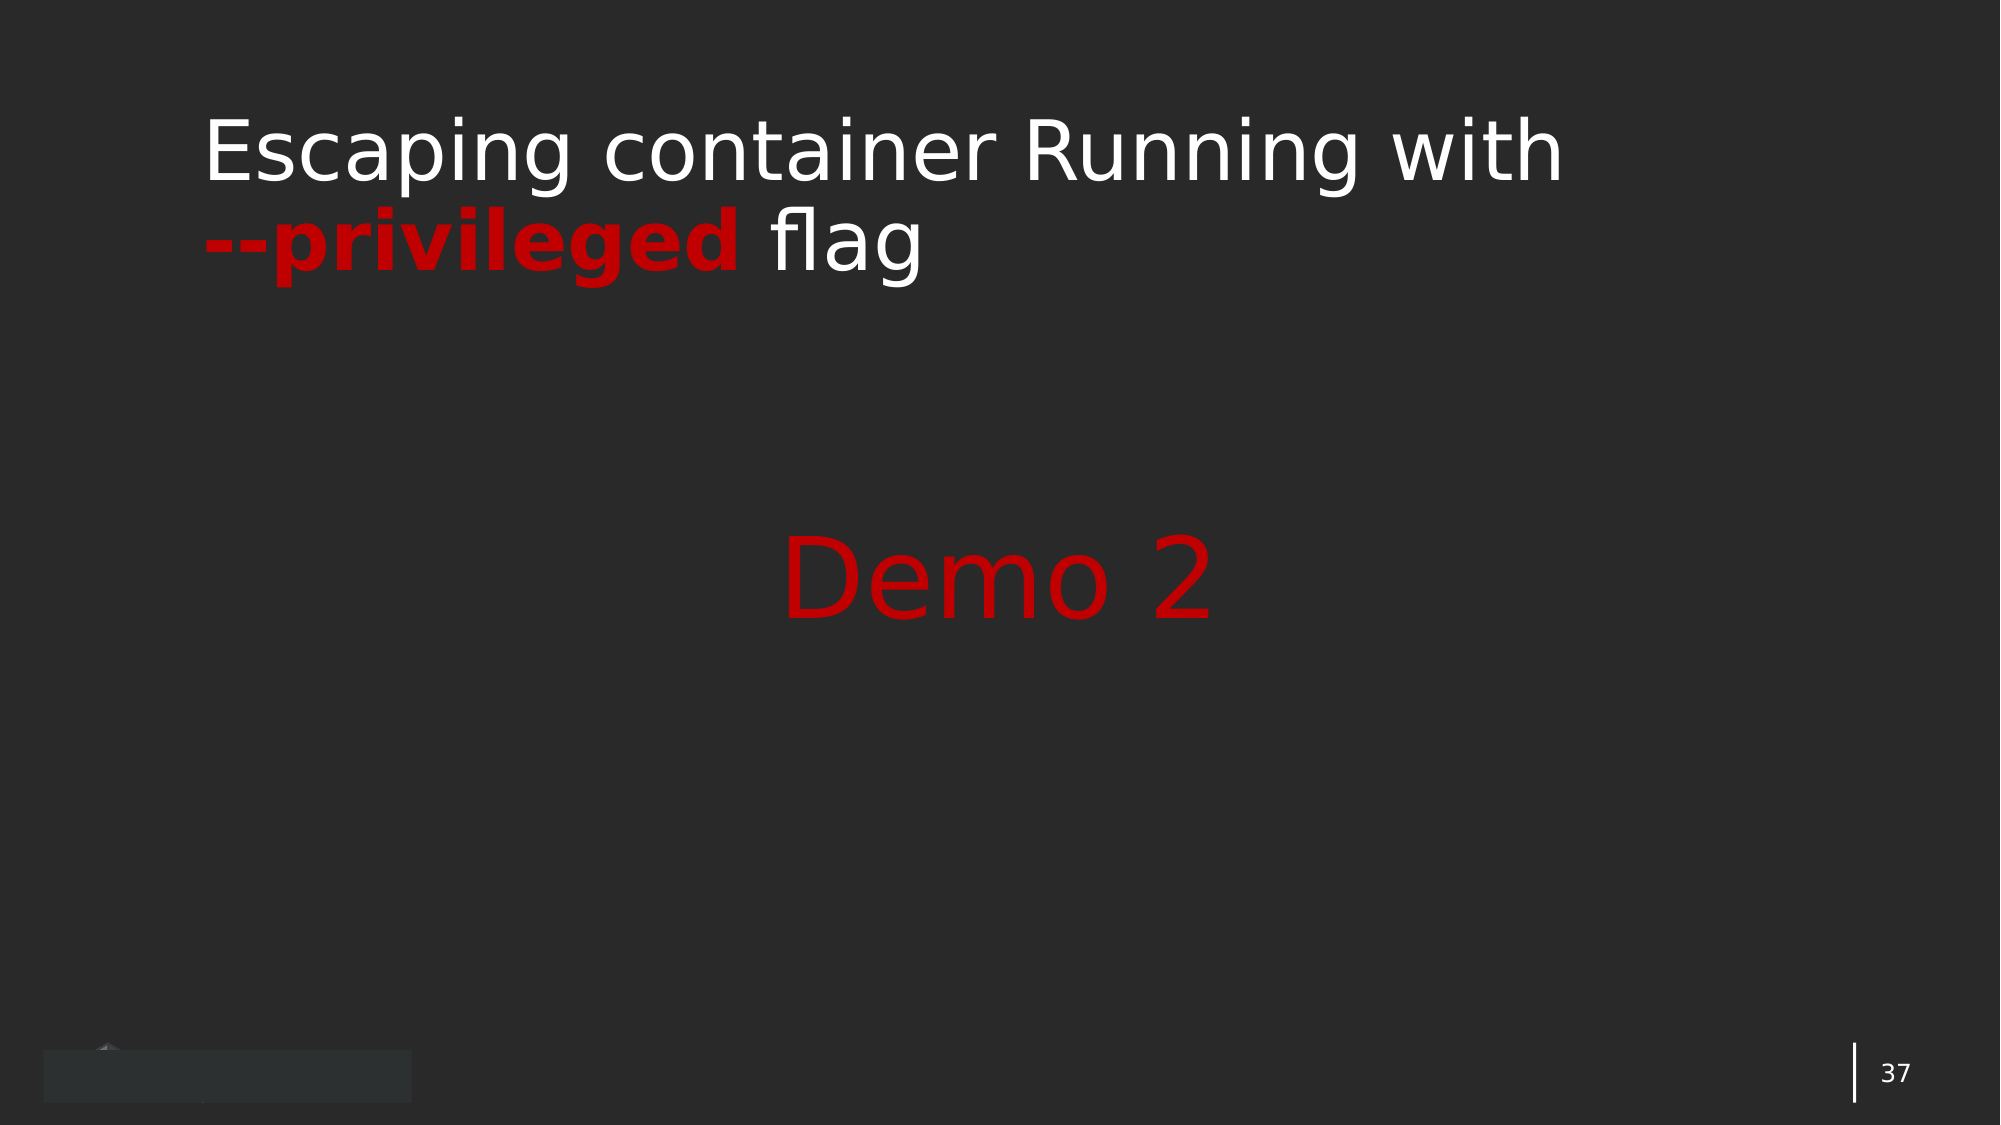

Escaping container Running with
--privileged flag
Demo 2
37